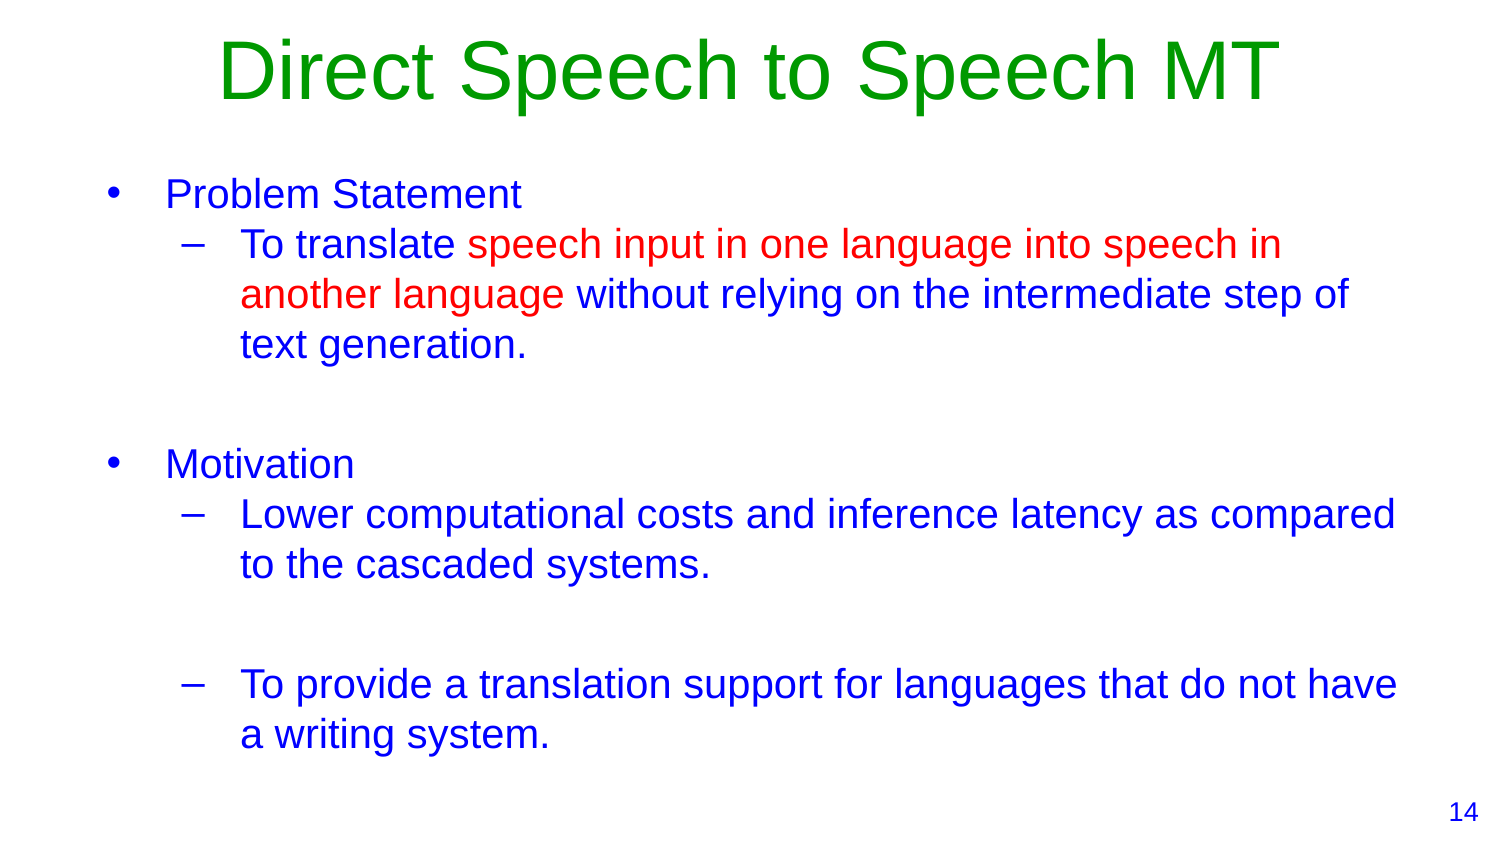

# Direct Speech to Speech MT
Problem Statement
To translate speech input in one language into speech in another language without relying on the intermediate step of text generation.

Motivation
Lower computational costs and inference latency as compared to the cascaded systems.

To provide a translation support for languages that do not have a writing system.
14